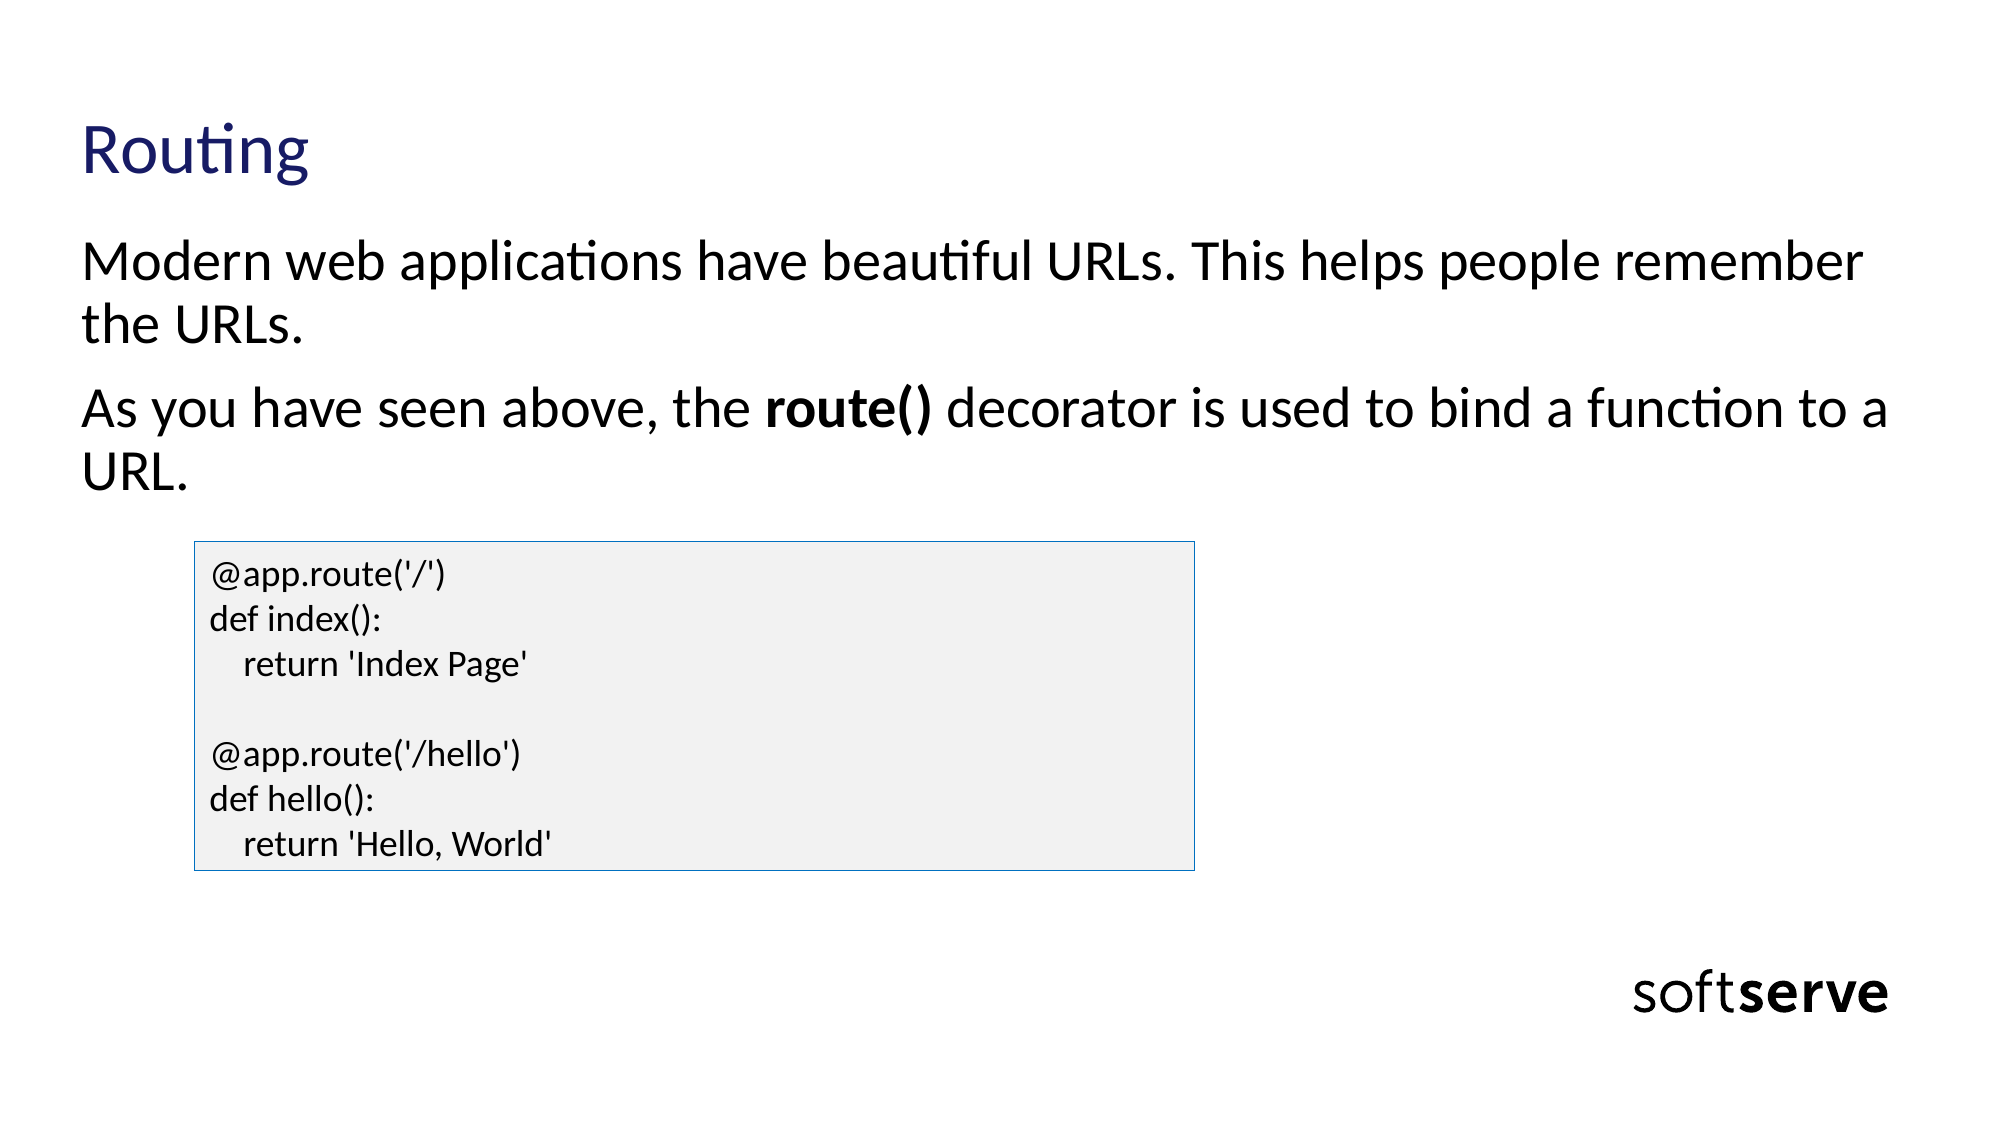

# Routing
Modern web applications have beautiful URLs. This helps people remember the URLs.
As you have seen above, the route() decorator is used to bind a function to a URL.

@app.route('/')
def index():
    return 'Index Page'

@app.route('/hello')
def hello():
    return 'Hello, World'